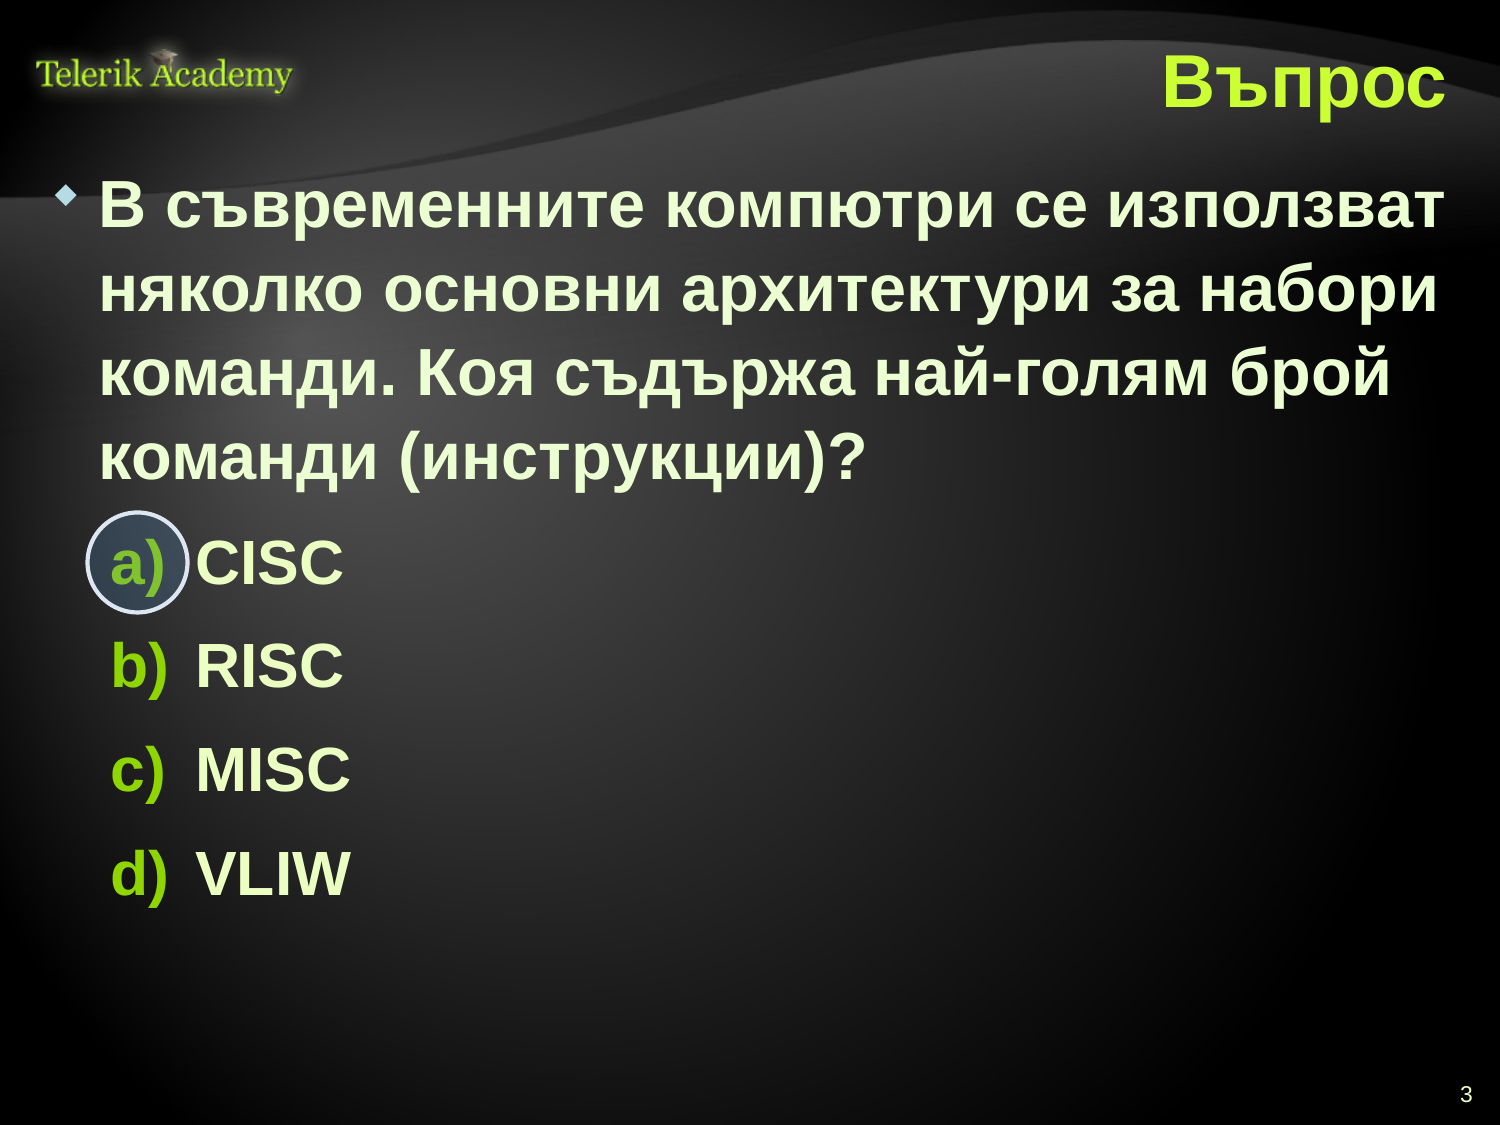

# Въпрос
В съвременните компютри се използват няколко основни архитектури за набори команди. Коя съдържа най-голям брой команди (инструкции)?
CISC
RISC
MISC
VLIW

3